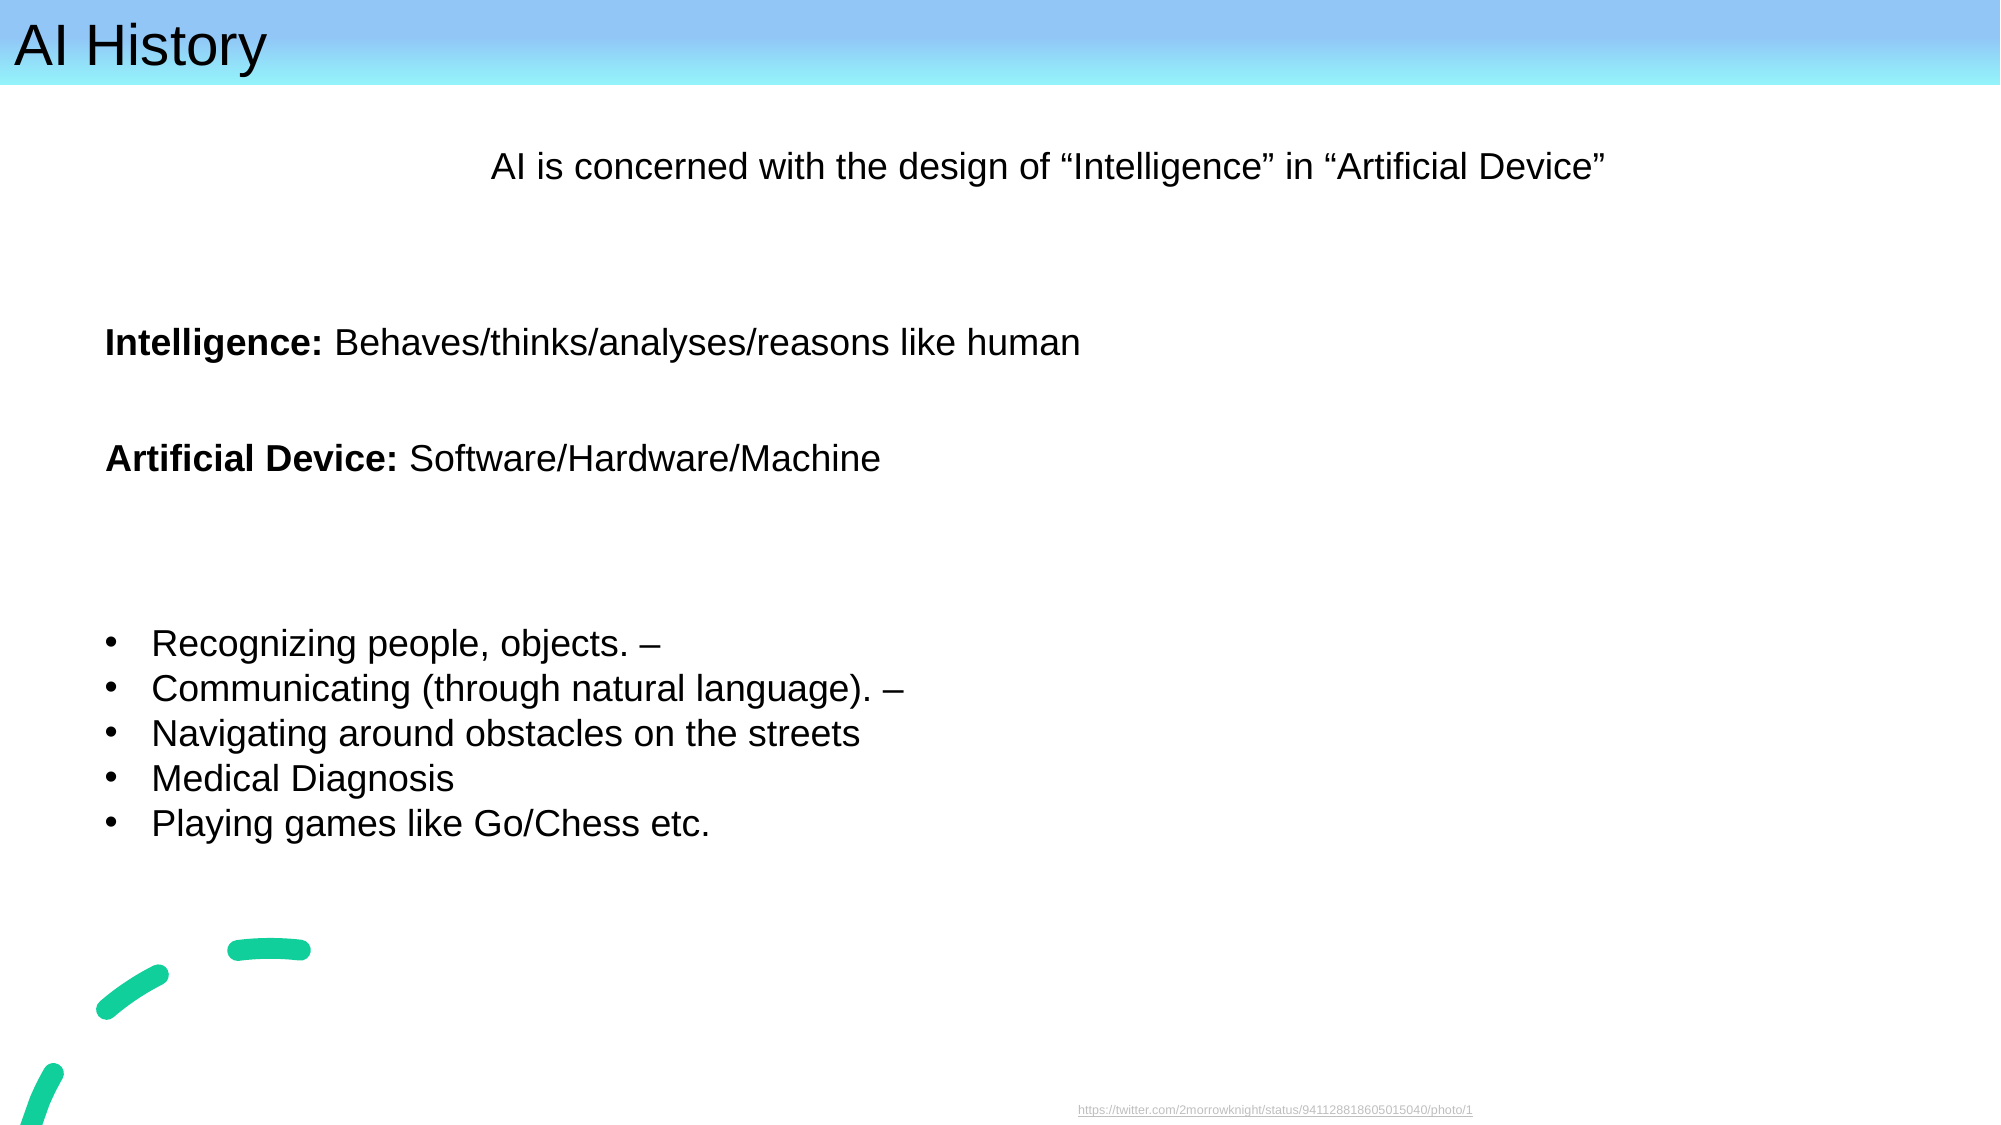

AI History
AI is concerned with the design of “Intelligence” in “Artificial Device”
Intelligence: Behaves/thinks/analyses/reasons like human
Artificial Device: Software/Hardware/Machine
Recognizing people, objects. –
Communicating (through natural language). –
Navigating around obstacles on the streets
Medical Diagnosis
Playing games like Go/Chess etc.
https://twitter.com/2morrowknight/status/941128818605015040/photo/1